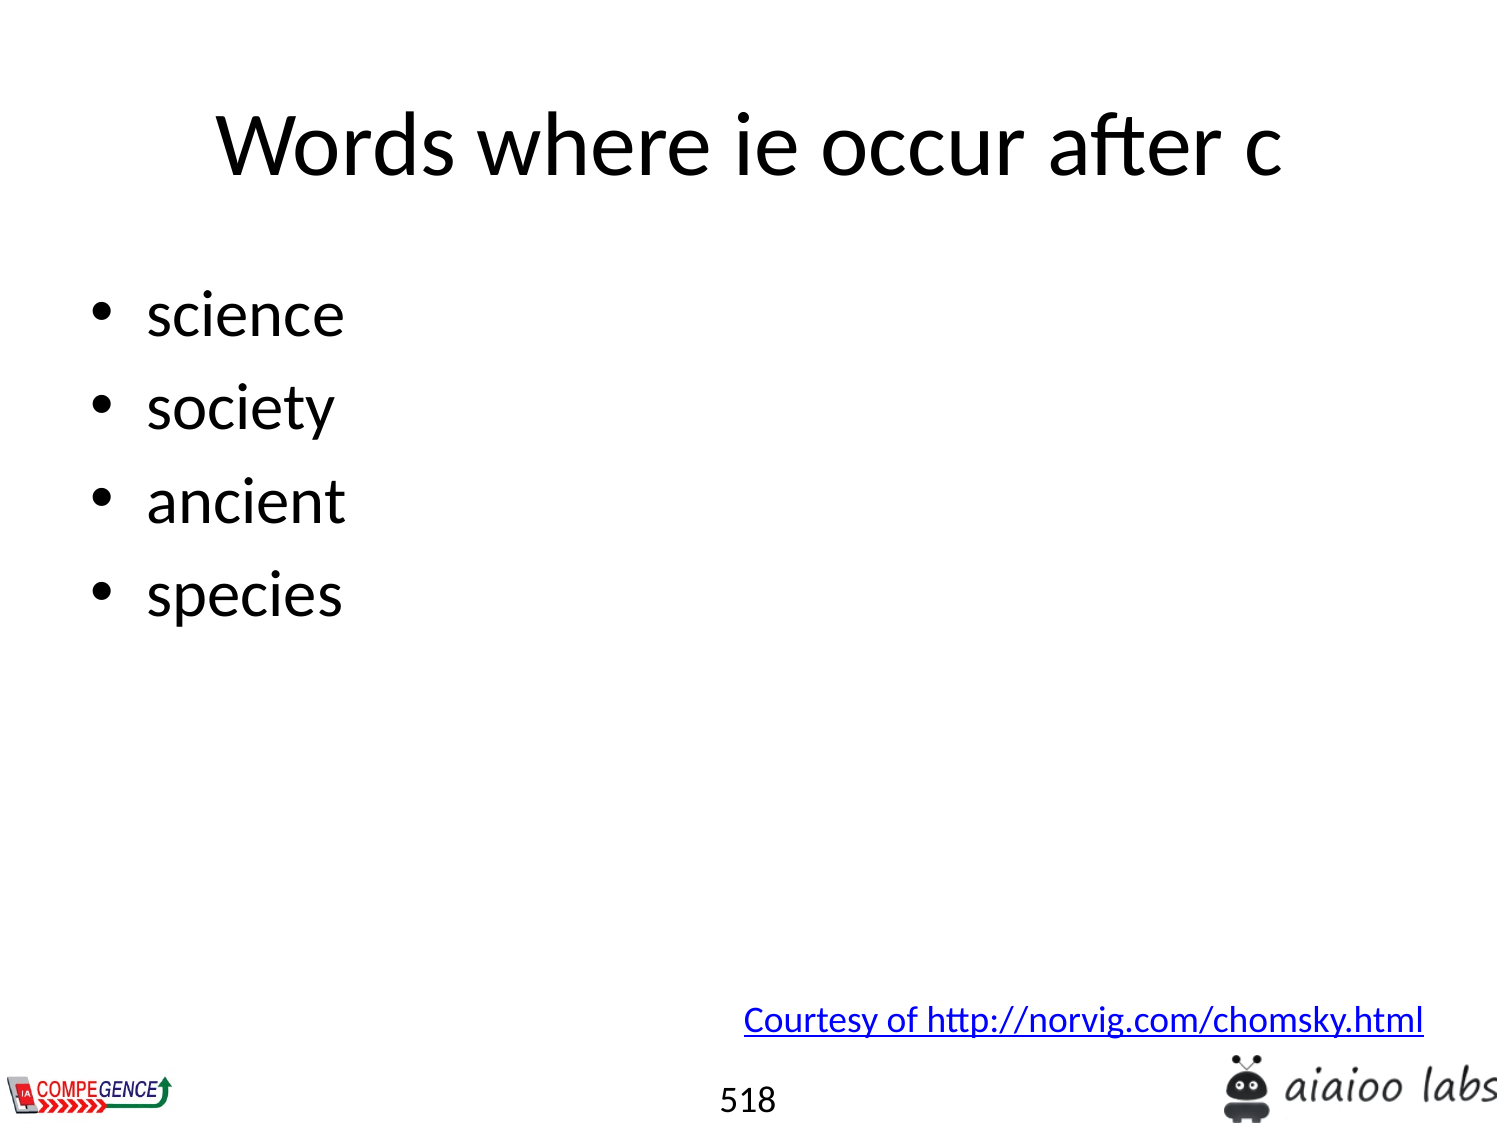

# Words where ie occur after c
science
society
ancient
species
Courtesy of http://norvig.com/chomsky.html